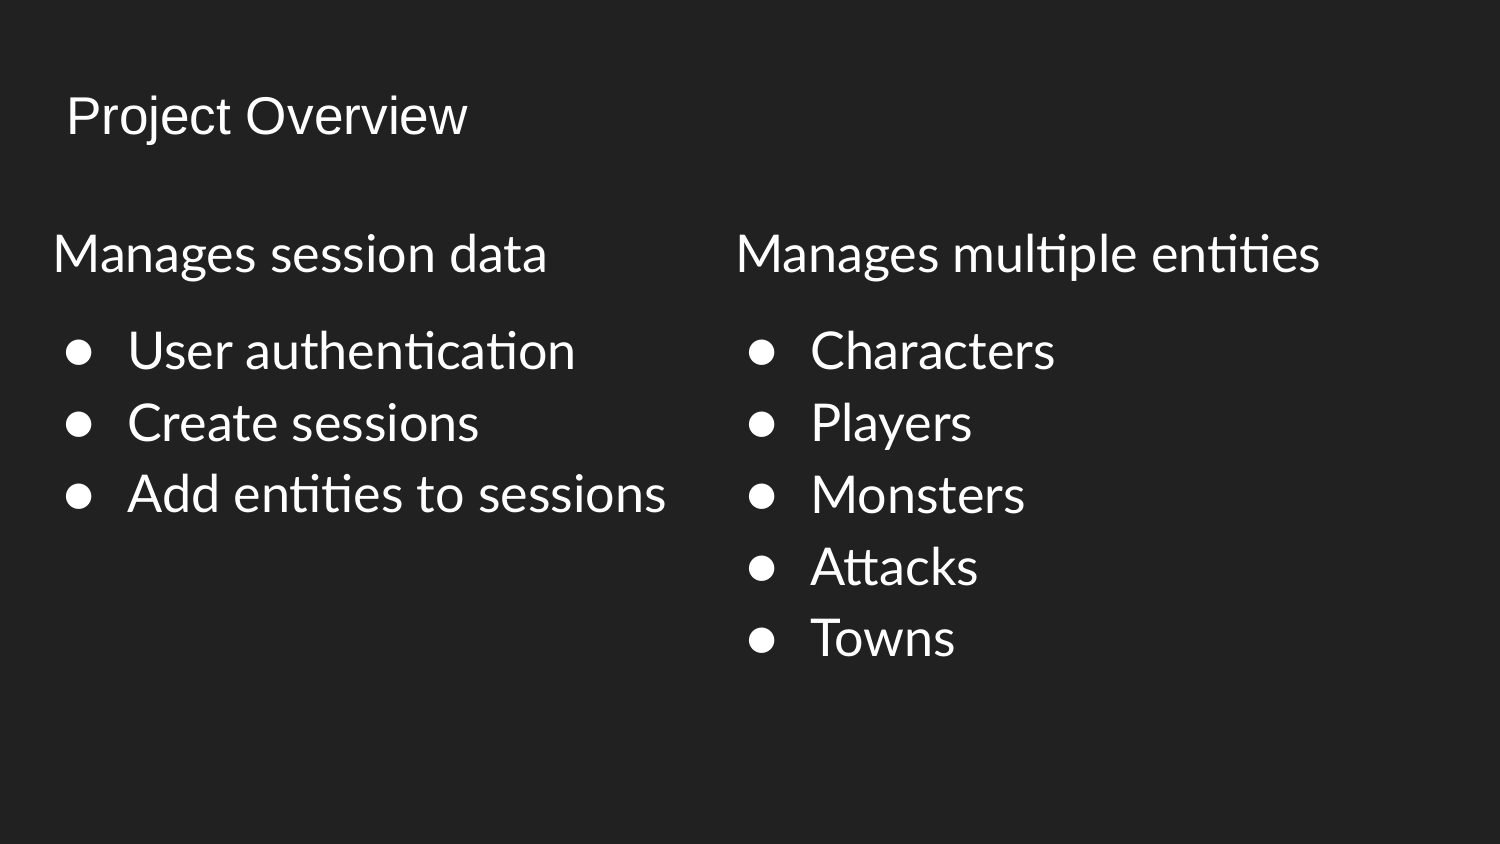

# Project Overview
Manages session data
User authentication
Create sessions
Add entities to sessions
Manages multiple entities
Characters
Players
Monsters
Attacks
Towns